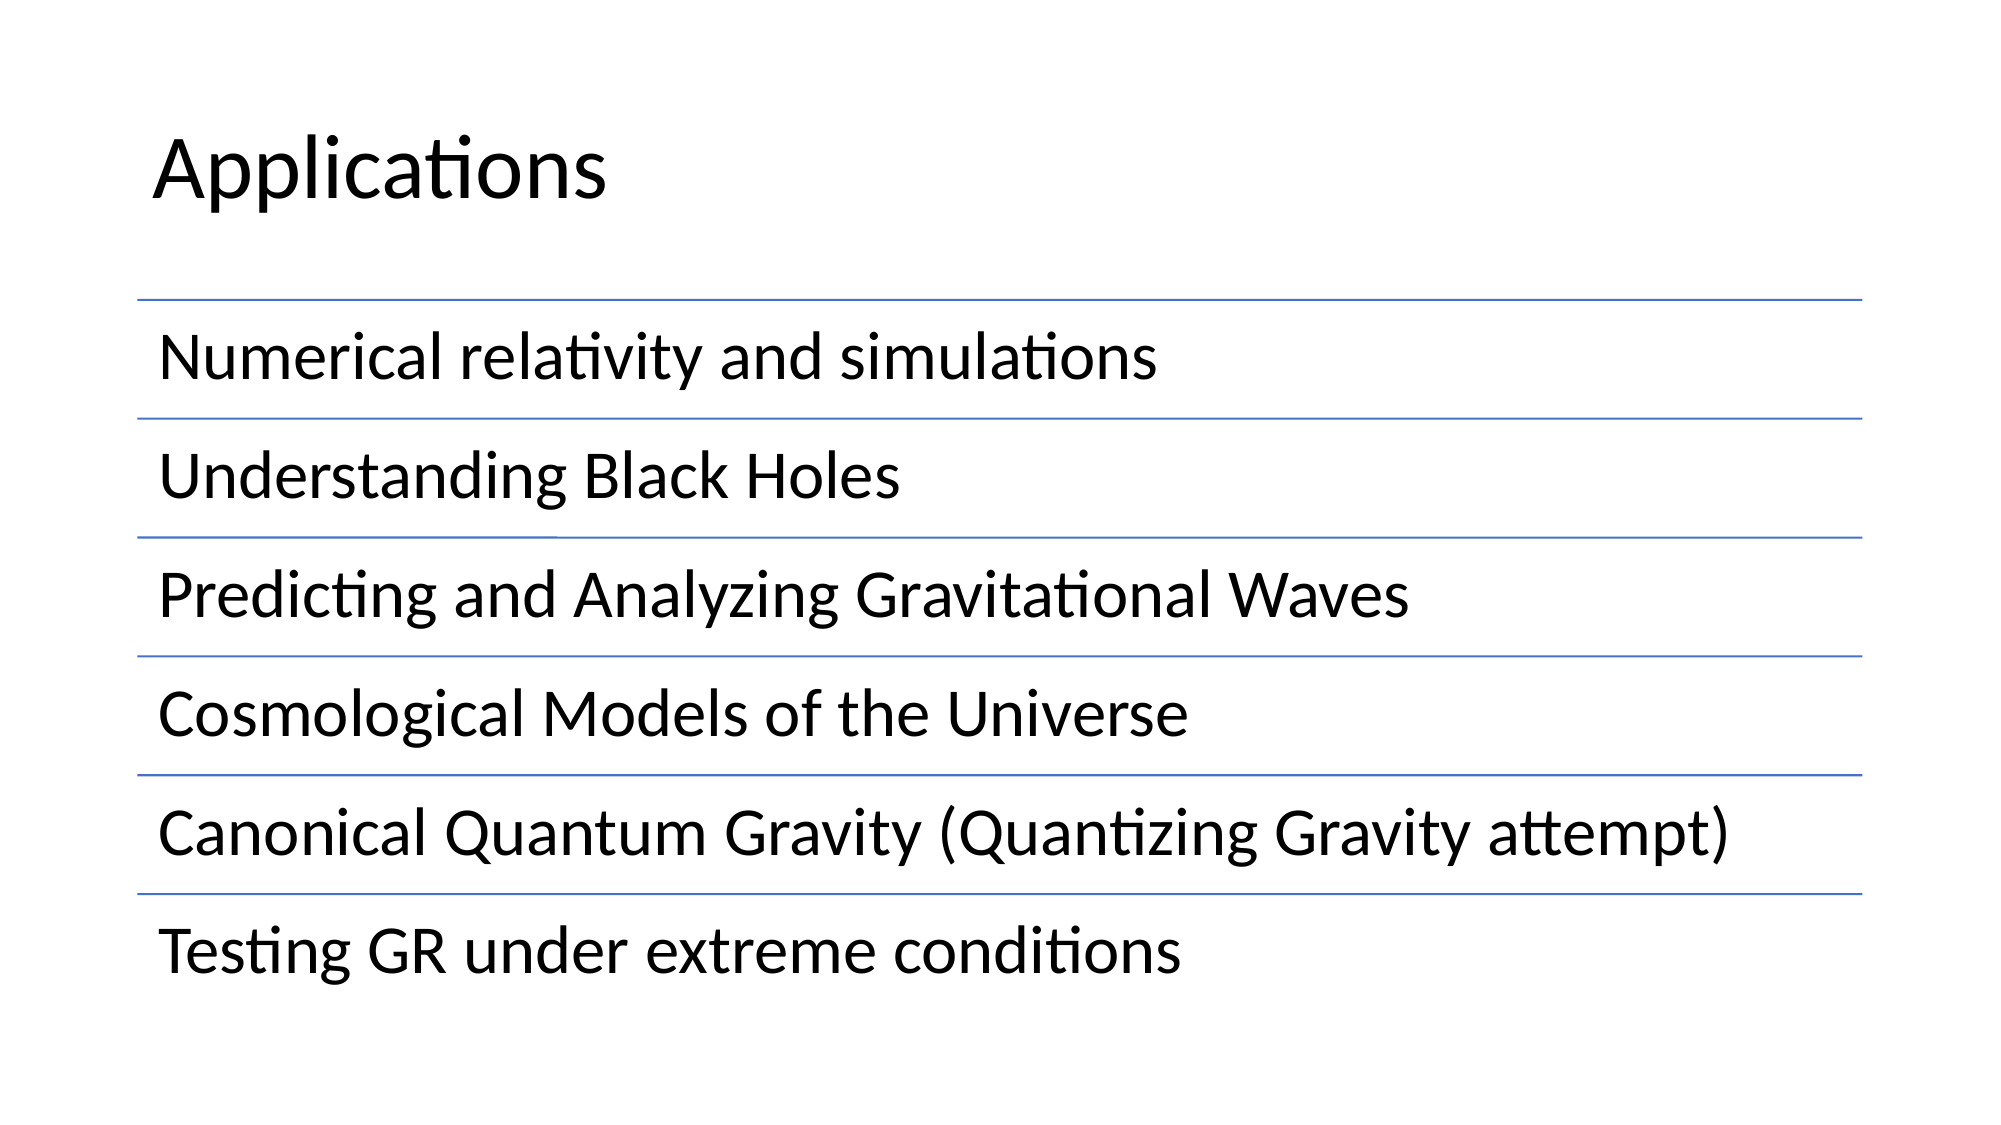

# Applications
Numerical relativity and simulations
Understanding Black Holes
Predicting and Analyzing Gravitational Waves
Cosmological Models of the Universe
Canonical Quantum Gravity (Quantizing Gravity attempt)
Testing GR under extreme conditions